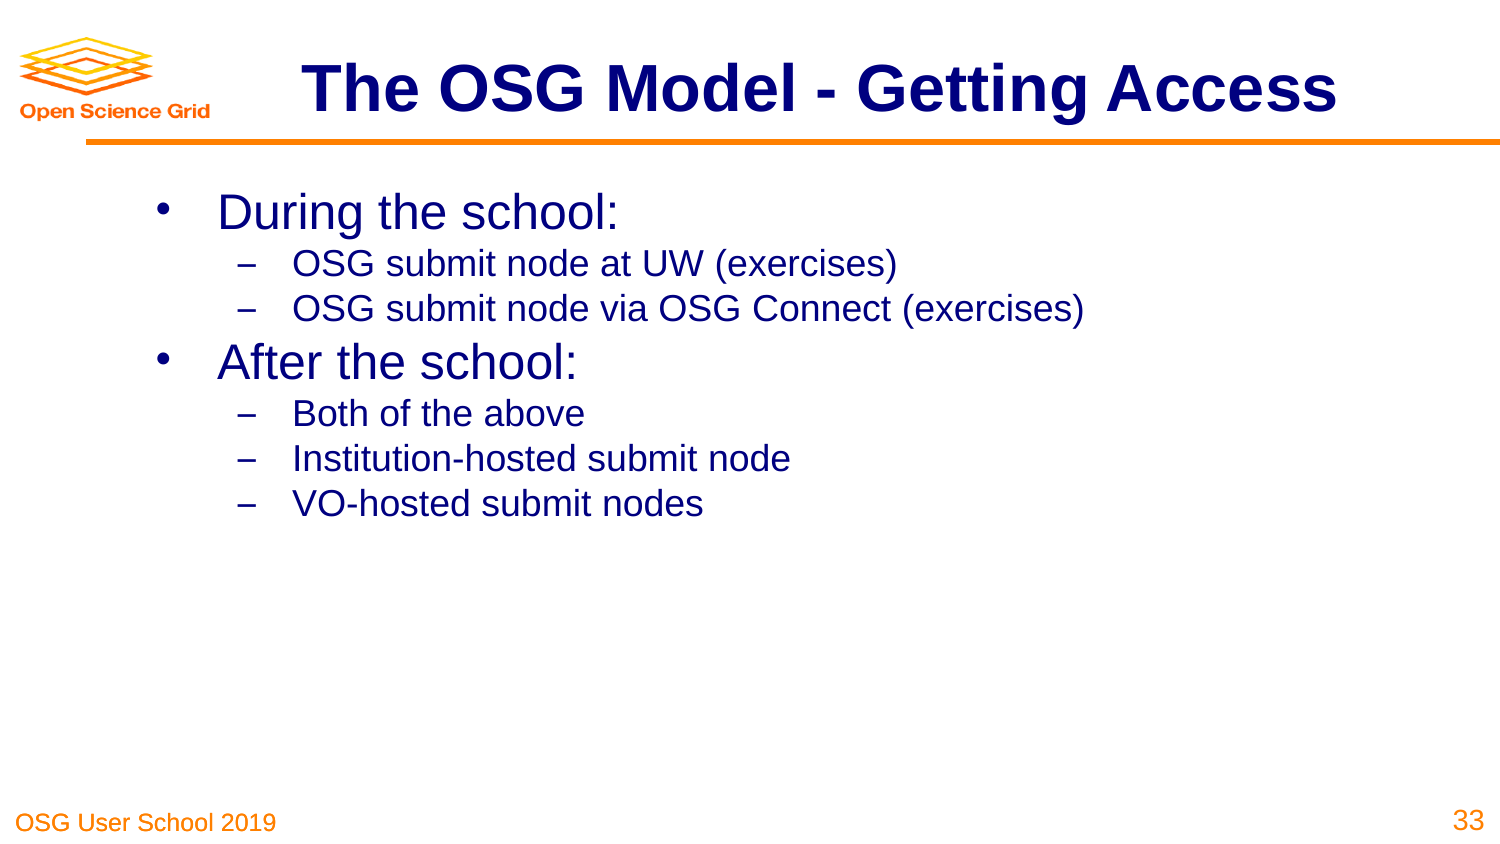

# The OSG Model - Getting Access
During the school:
OSG submit node at UW (exercises)
OSG submit node via OSG Connect (exercises)
After the school:
Both of the above
Institution-hosted submit node
VO-hosted submit nodes
33